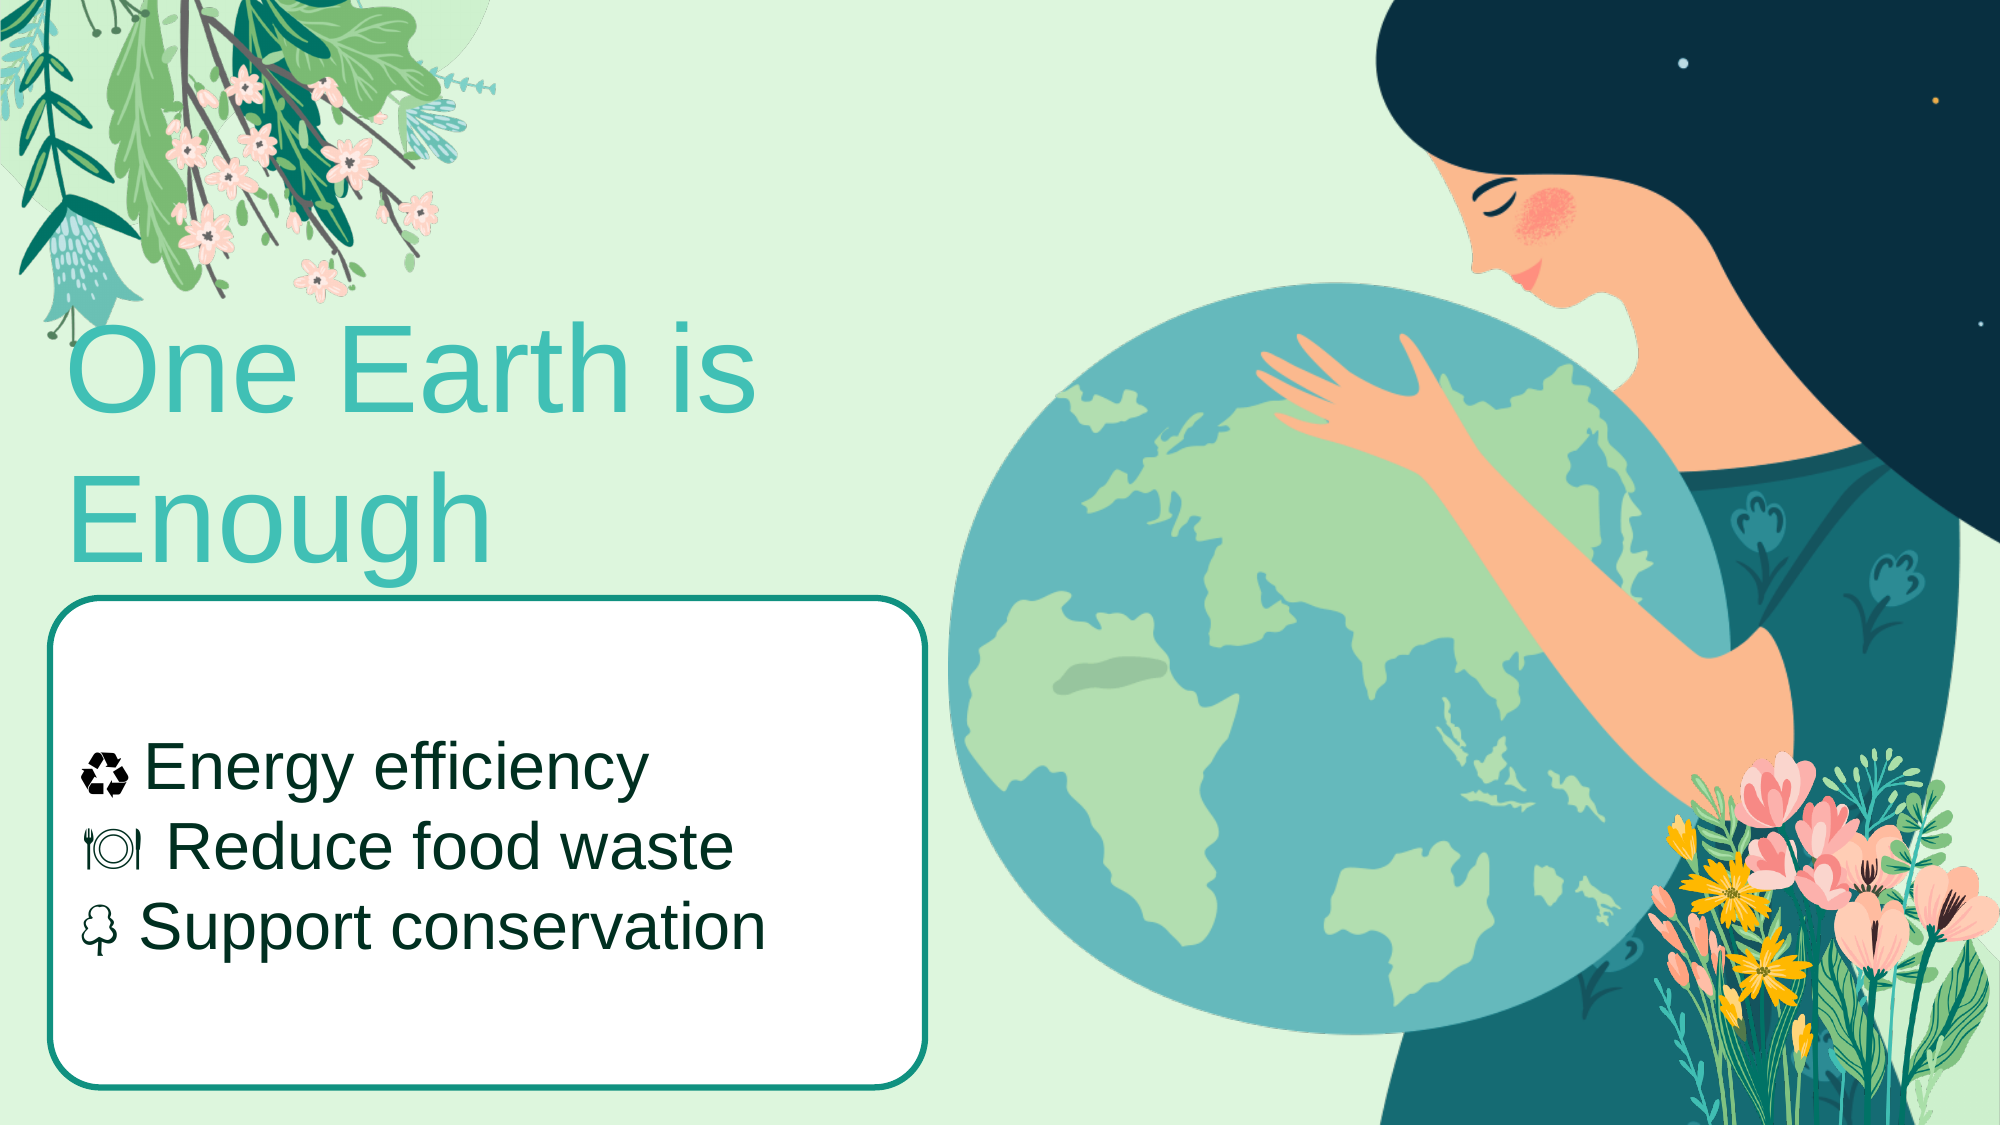

One Earth is Enough
♻️ Energy efficiency
🍽️ Reduce food waste
🌳 Support conservation